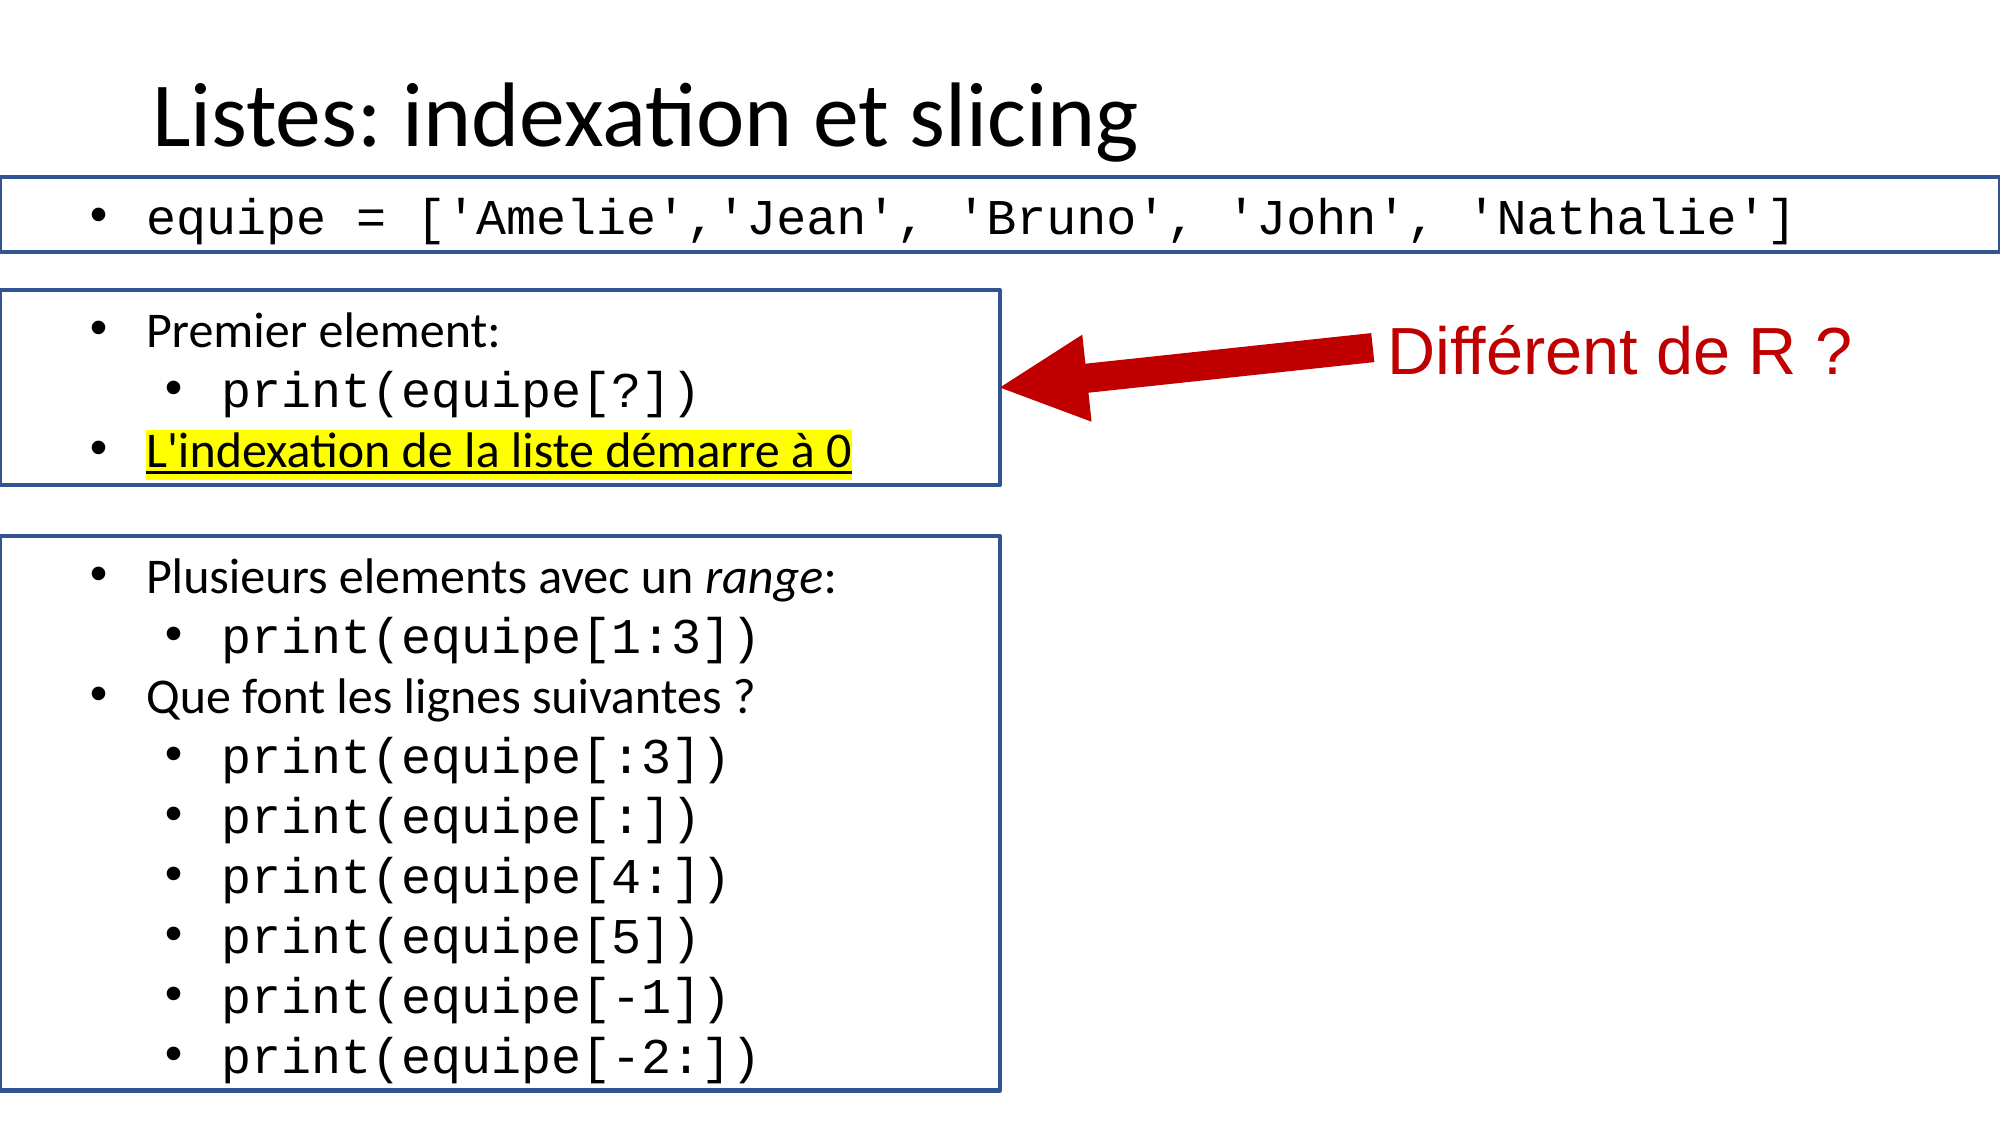

Listes: indexation et slicing
equipe = ['Amelie','Jean', 'Bruno', 'John', 'Nathalie']
Premier element:
print(equipe[?])
L'indexation de la liste démarre à 0
Différent de R ?
Plusieurs elements avec un range:
print(equipe[1:3])
Que font les lignes suivantes ?
print(equipe[:3])
print(equipe[:])
print(equipe[4:])
print(equipe[5])
print(equipe[-1])
print(equipe[-2:])